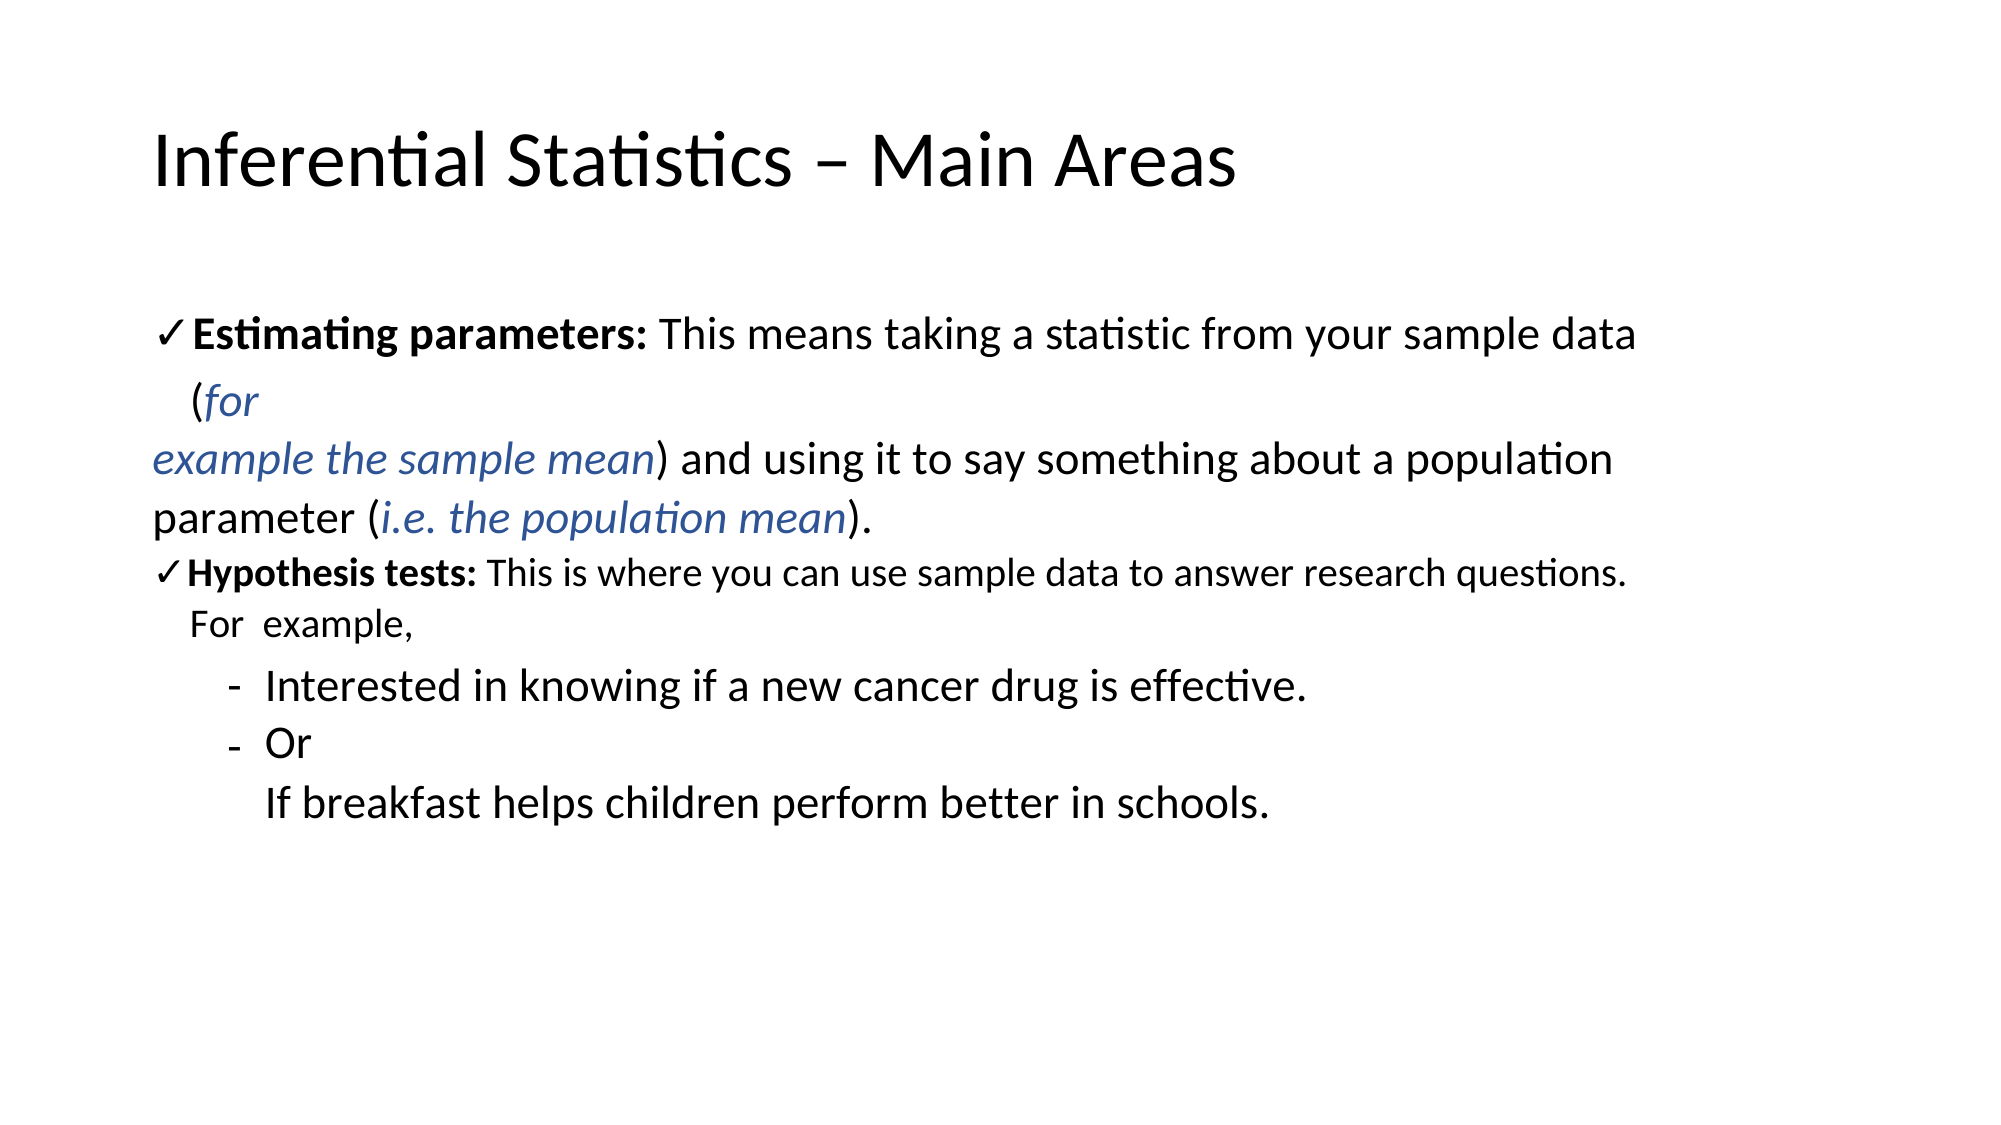

Inferential Statistics – Main Areas
✓Estimating parameters: This means taking a statistic from your sample data (for
example the sample mean) and using it to say something about a population
parameter (i.e. the population mean).
✓Hypothesis tests: This is where you can use sample data to answer research questions.
For
-
-
example,
Interested in knowing if a new cancer drug is effective. Or
If breakfast helps children perform better in schools.